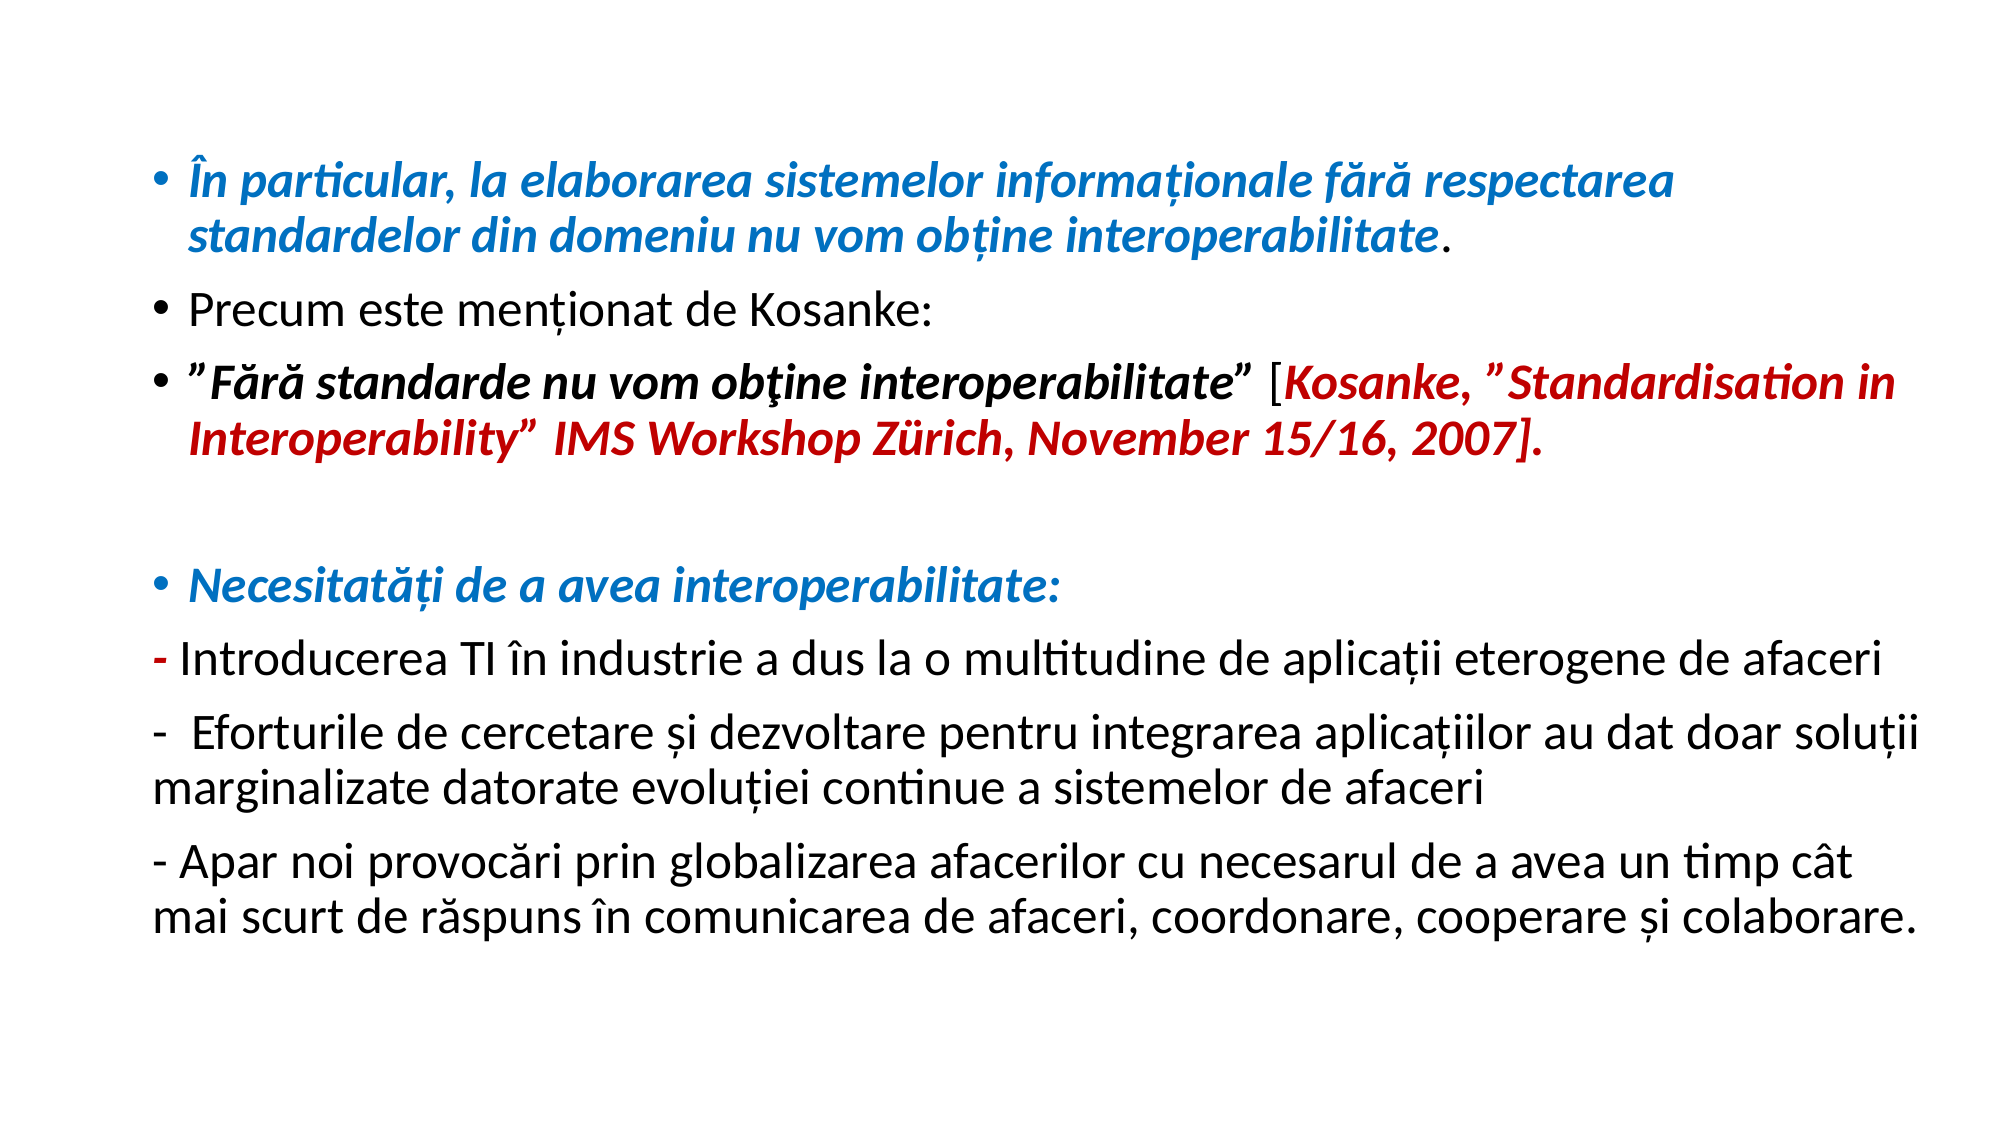

În particular, la elaborarea sistemelor informaţionale fără respectarea standardelor din domeniu nu vom obţine interoperabilitate.
Precum este menționat de Kosanke:
”Fără standarde nu vom obţine interoperabilitate” [Kosanke, ”Standardisation in Interoperability” IMS Workshop Zürich, November 15/16, 2007].

Necesitatăți de a avea interoperabilitate:
- Introducerea TI în industrie a dus la o multitudine de aplicații eterogene de afaceri
-  Eforturile de cercetare și dezvoltare pentru integrarea aplicațiilor au dat doar soluții marginalizate datorate evoluției continue a sistemelor de afaceri
- Apar noi provocări prin globalizarea afacerilor cu necesarul de a avea un timp cât mai scurt de răspuns în comunicarea de afaceri, coordonare, cooperare și colaborare.